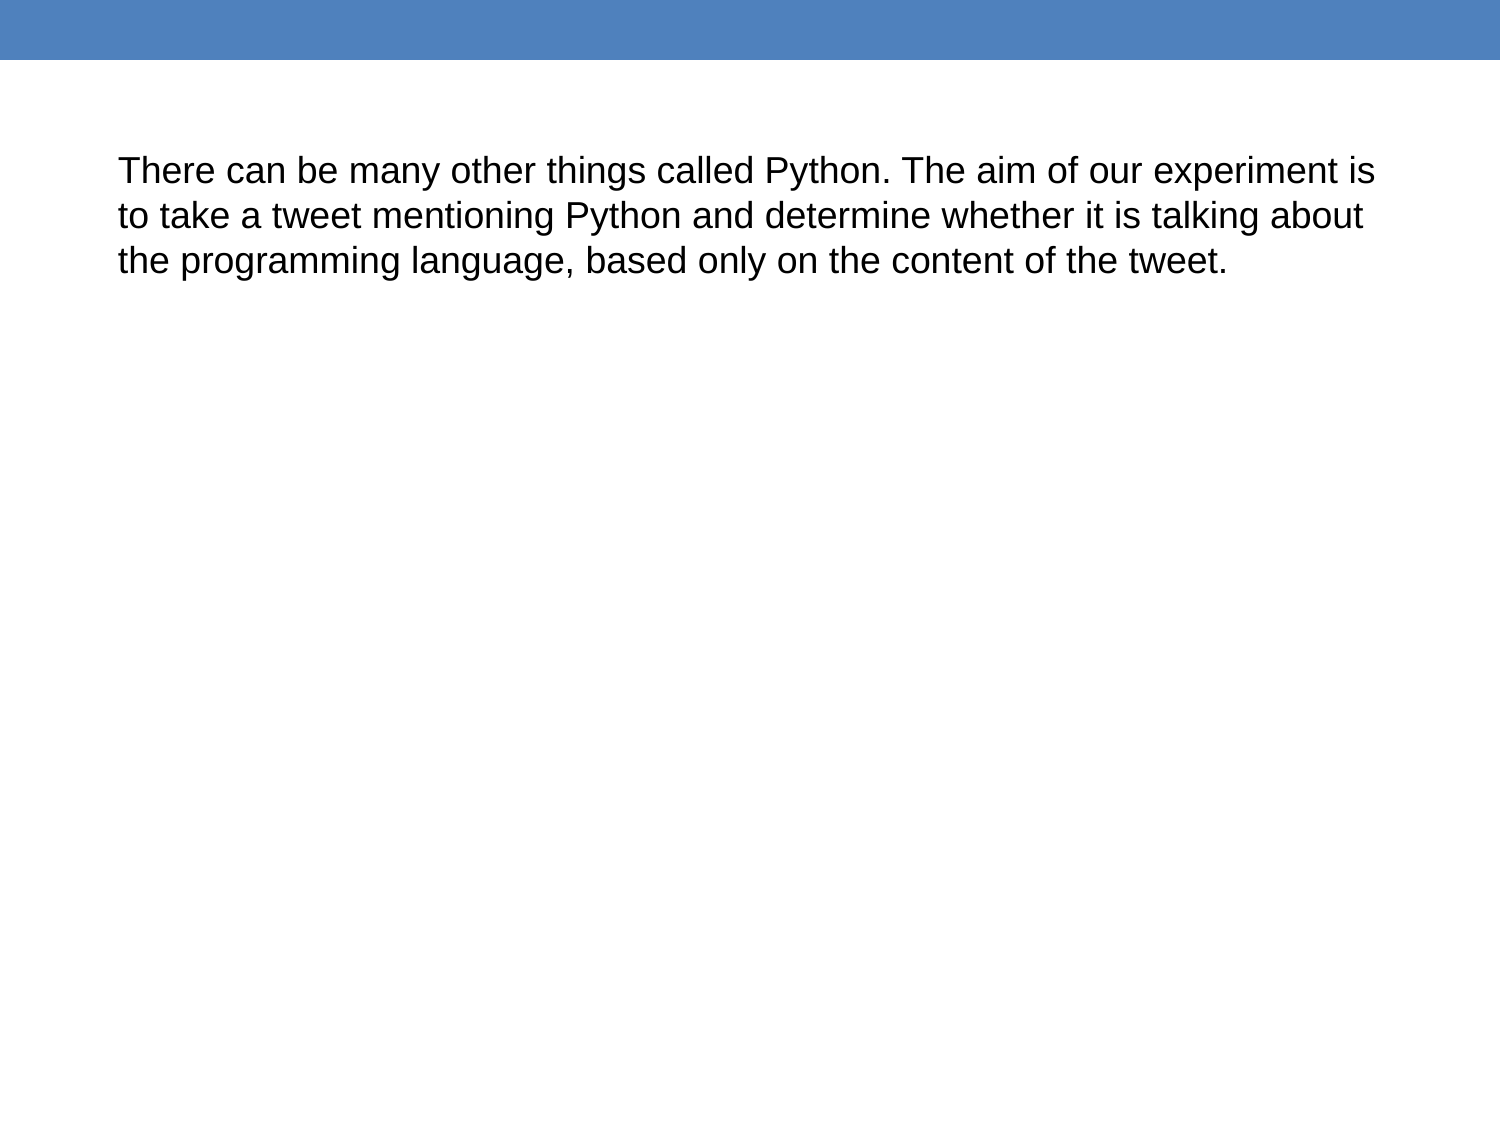

There can be many other things called Python. The aim of our experiment is to take a tweet mentioning Python and determine whether it is talking about the programming language, based only on the content of the tweet.